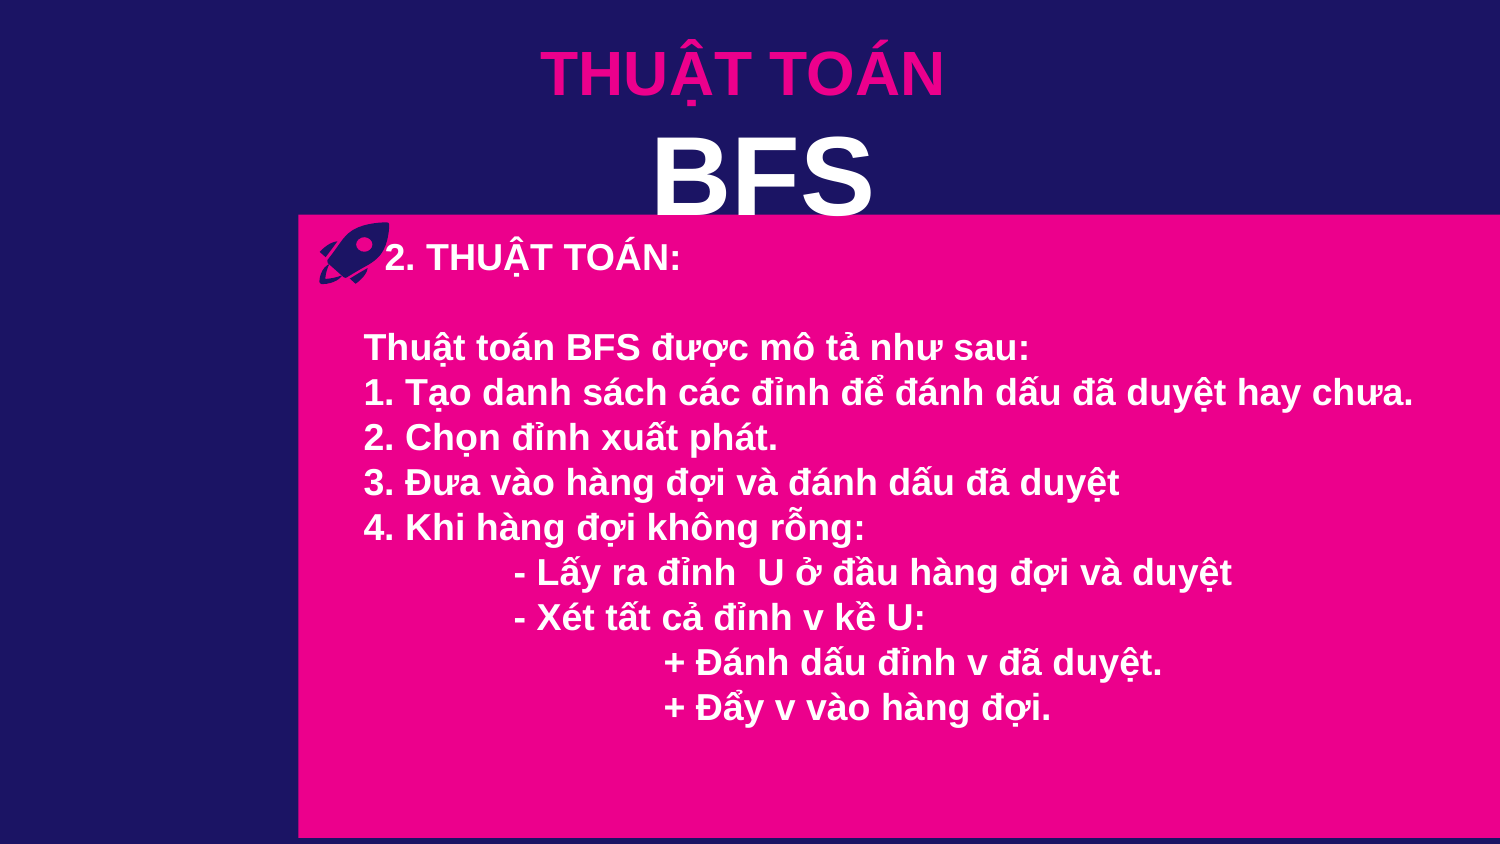

THUẬT TOÁN
# BFS

  2. THUẬT TOÁN:

Thuật toán BFS được mô tả như sau:
1. Tạo danh sách các đỉnh để đánh dấu đã duyệt hay chưa.
2. Chọn đỉnh xuất phát.
3. Đưa vào hàng đợi và đánh dấu đã duyệt
4. Khi hàng đợi không rỗng:
	- Lấy ra đỉnh  U ở đầu hàng đợi và duyệt
	- Xét tất cả đỉnh v kề U:
		+ Đánh dấu đỉnh v đã duyệt.
		+ Đẩy v vào hàng đợi.

MA TRẬN KỀ

DANH SÁCH KỀ